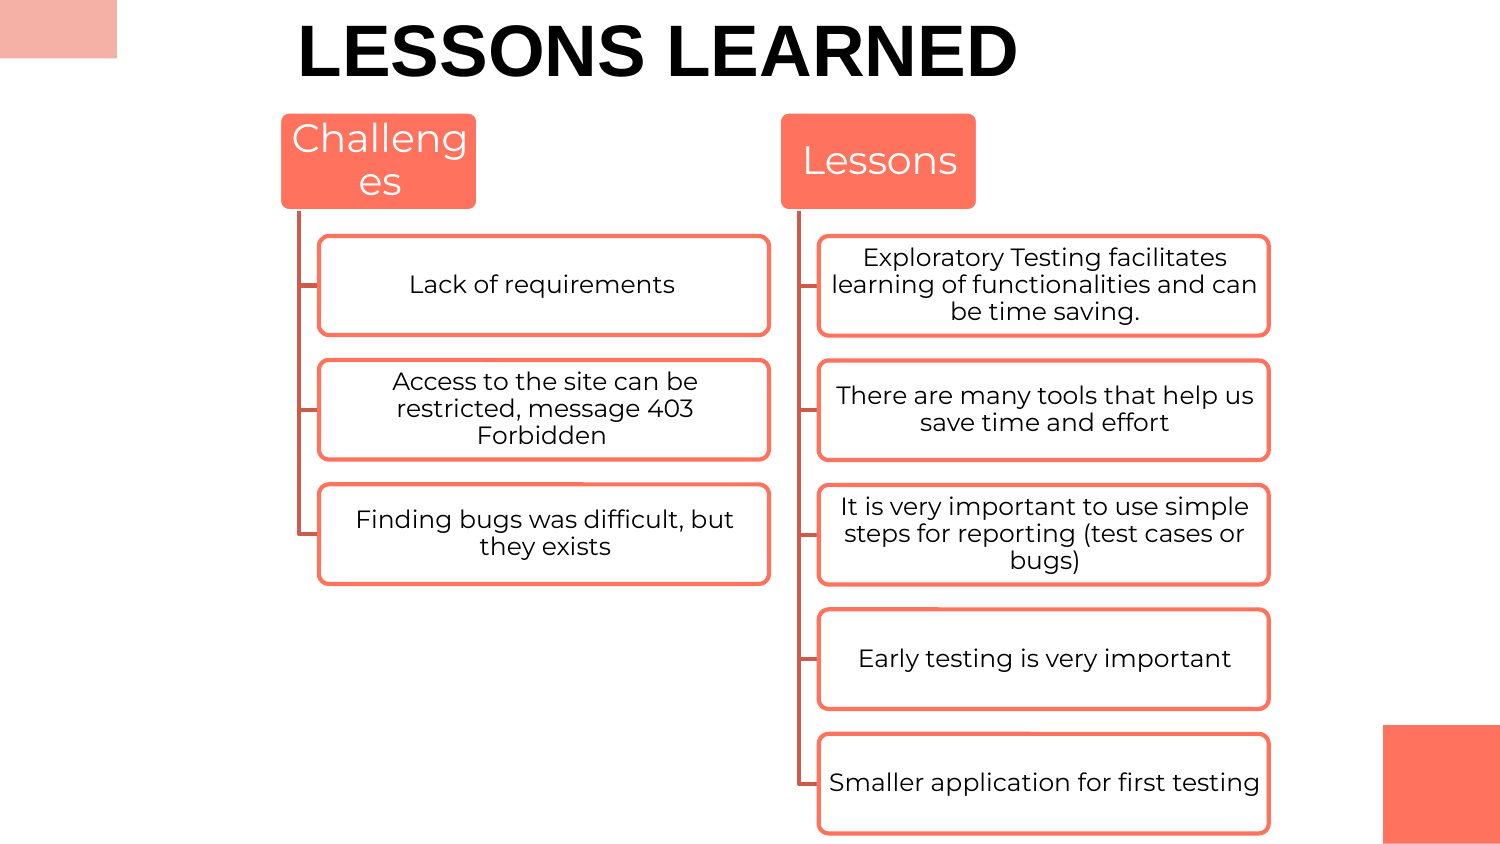

# LESSONS LEARNED
Challenges
Lack of requirements
Access to the site can be restricted, message 403 Forbidden
Finding bugs was difficult, but they exists
Lessons
Exploratory Testing facilitates learning of functionalities and can be time saving.
There are many tools that help us save time and effort
It is very important to use simple steps for reporting (test cases or bugs)
Early testing is very important
Smaller application for first testing